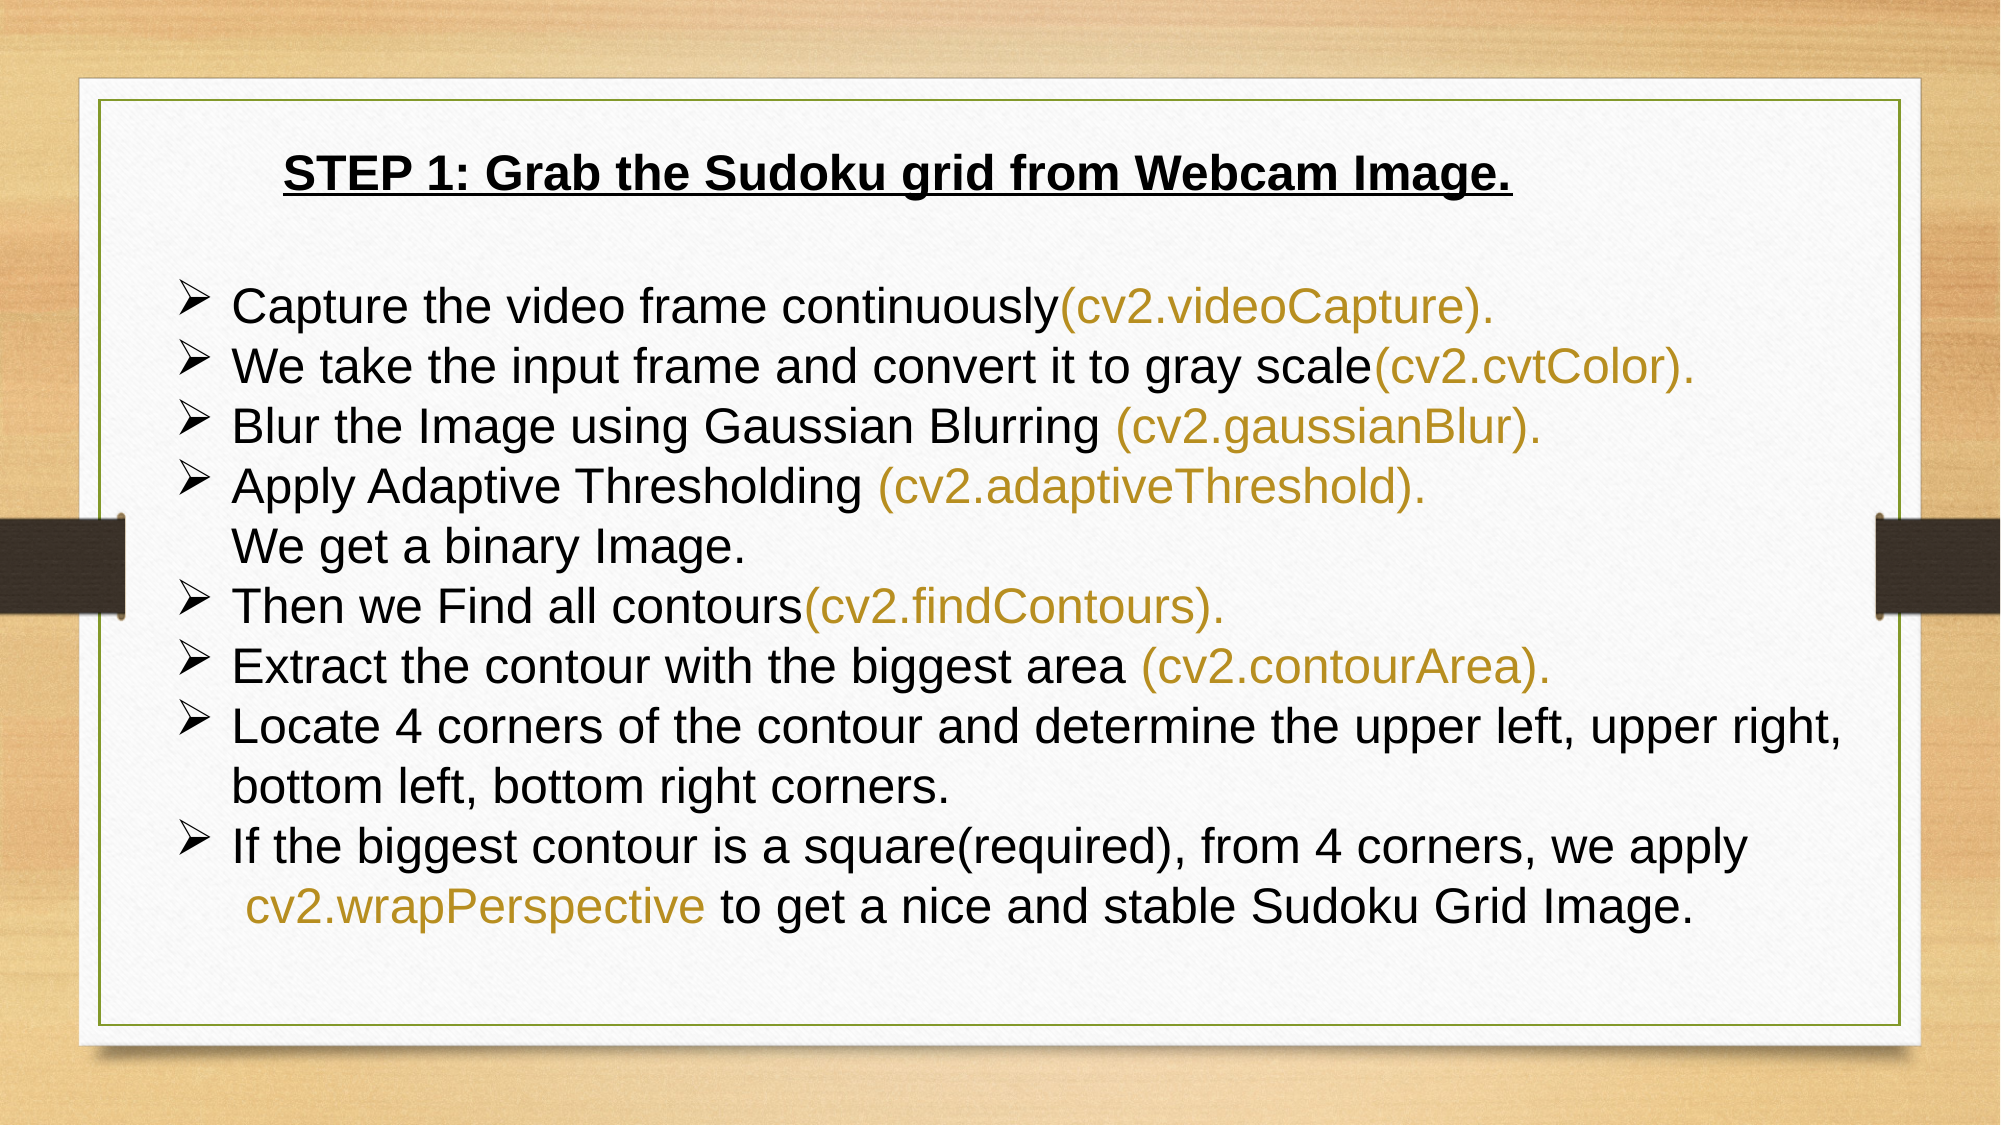

STEP 1: Grab the Sudoku grid from Webcam Image.
Capture the video frame continuously(cv2.videoCapture).
We take the input frame and convert it to gray scale(cv2.cvtColor).
Blur the Image using Gaussian Blurring (cv2.gaussianBlur).
Apply Adaptive Thresholding (cv2.adaptiveThreshold).
    We get a binary Image.
Then we Find all contours(cv2.findContours).
Extract the contour with the biggest area (cv2.contourArea).
Locate 4 corners of the contour and determine the upper left, upper right,
    bottom left, bottom right corners.
If the biggest contour is a square(required), from 4 corners, we apply
     cv2.wrapPerspective to get a nice and stable Sudoku Grid Image.